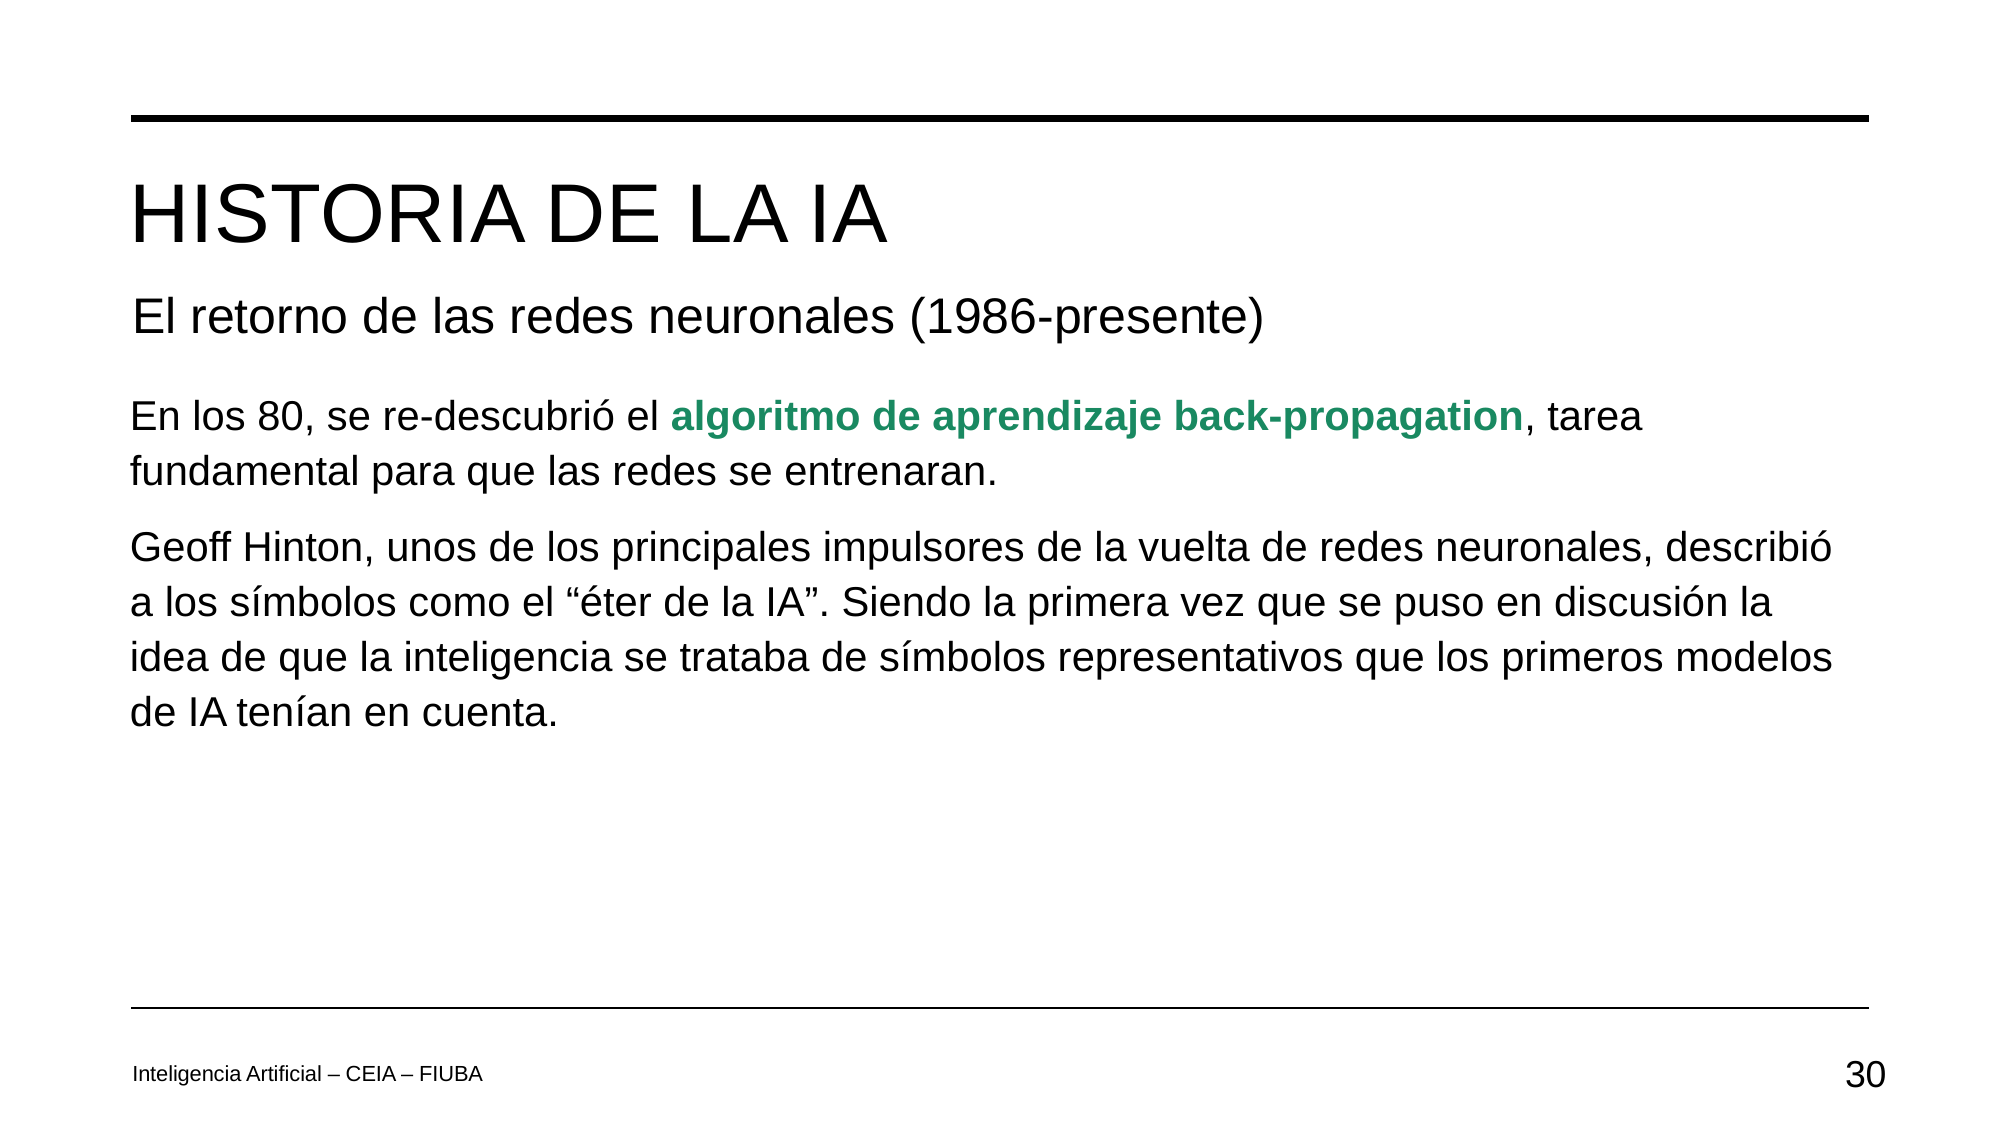

# Historia de LA IA
El retorno de las redes neuronales (1986-presente)
En los 80, se re-descubrió el algoritmo de aprendizaje back-propagation, tarea fundamental para que las redes se entrenaran.
Geoff Hinton, unos de los principales impulsores de la vuelta de redes neuronales, describió a los símbolos como el “éter de la IA”. Siendo la primera vez que se puso en discusión la idea de que la inteligencia se trataba de símbolos representativos que los primeros modelos de IA tenían en cuenta.

Inteligencia Artificial – CEIA – FIUBA
30